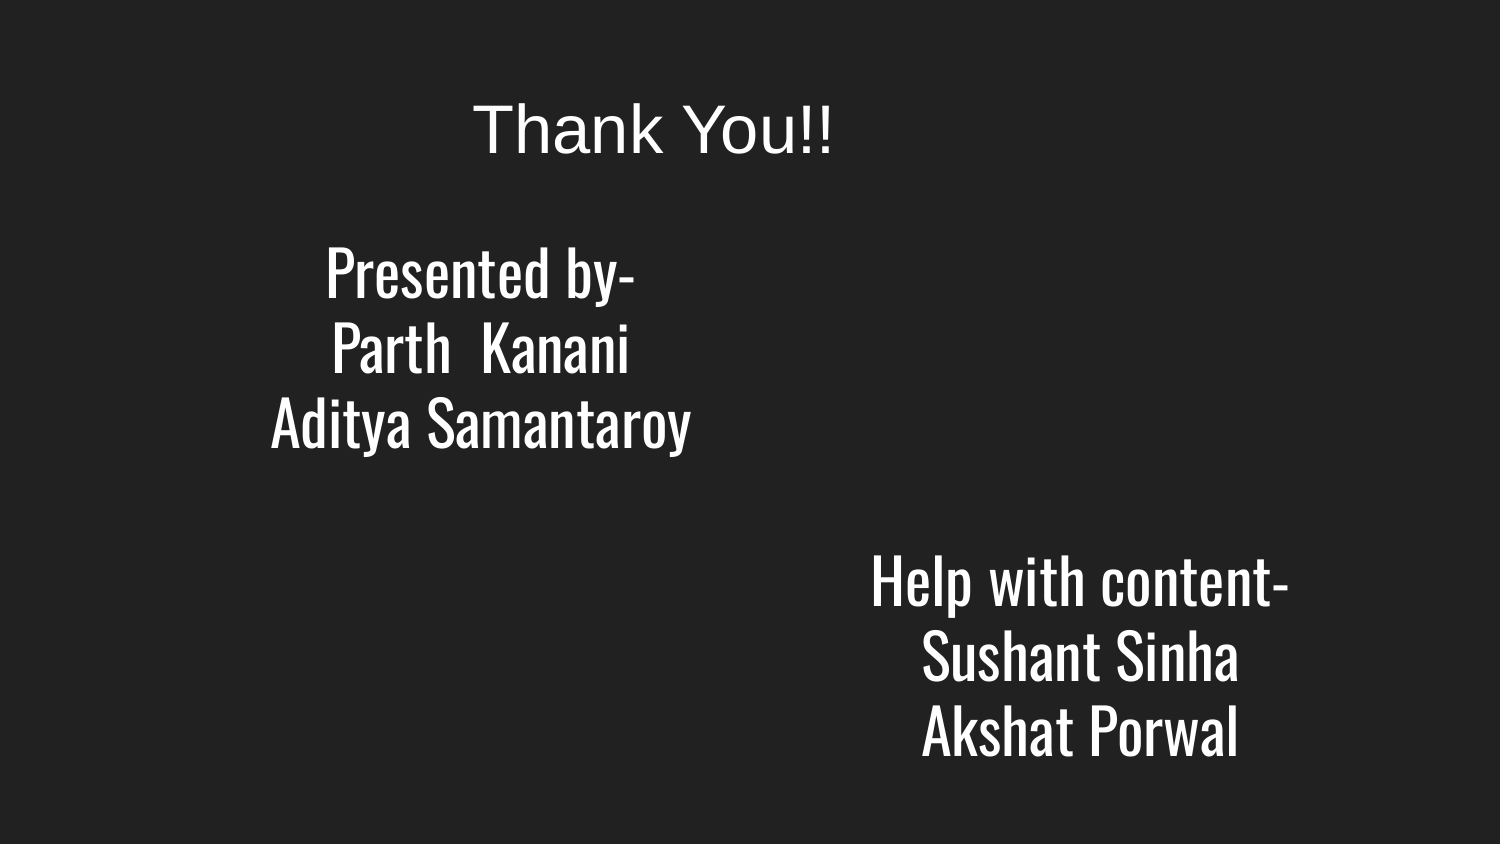

Thank You!!
# Presented by-
Parth  Kanani
Aditya Samantaroy
Help with content- Sushant Sinha
Akshat Porwal